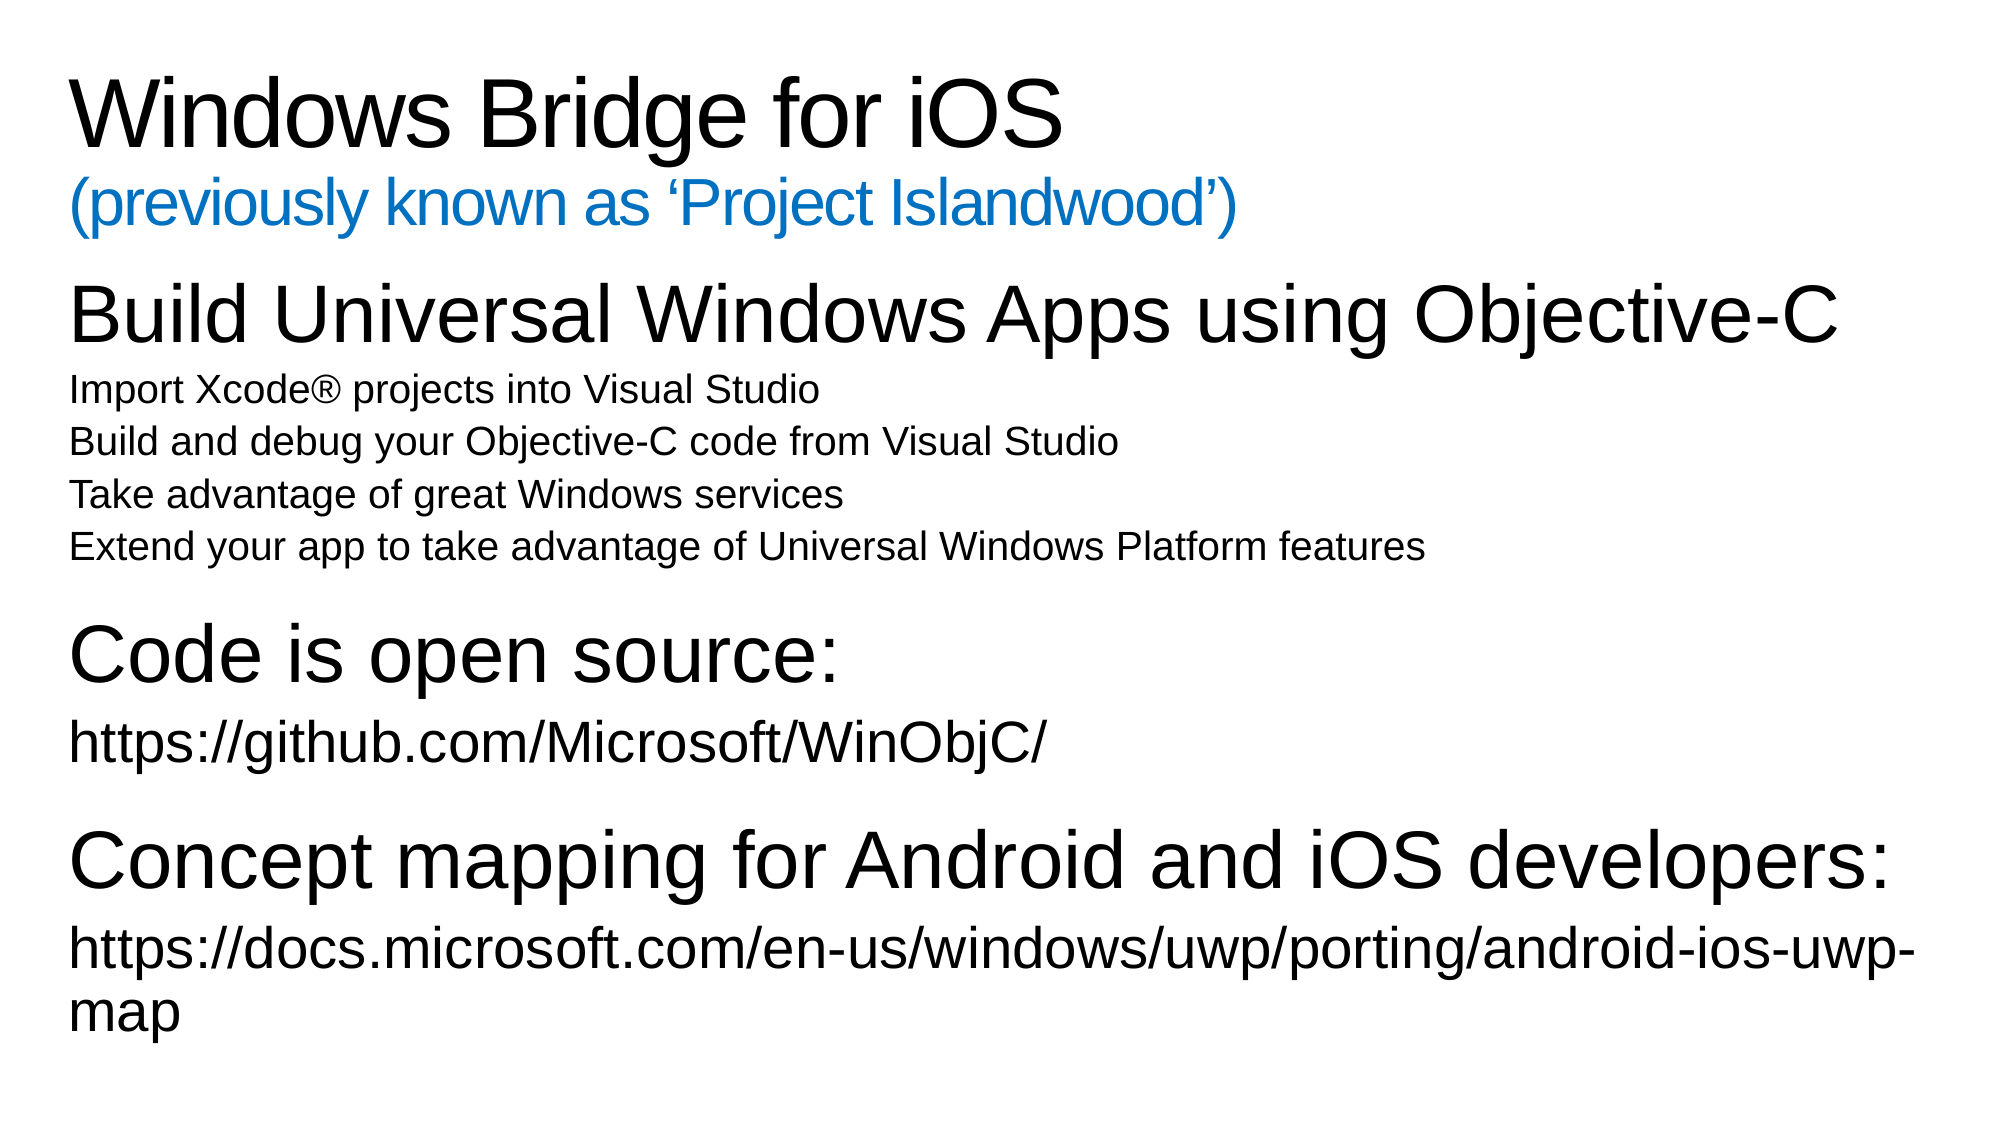

# Windows Bridge for iOS (previously known as ‘Project Islandwood’)
Build Universal Windows Apps using Objective-C
Import Xcode® projects into Visual Studio
Build and debug your Objective-C code from Visual Studio
Take advantage of great Windows services
Extend your app to take advantage of Universal Windows Platform features

Code is open source:
https://github.com/Microsoft/WinObjC/

Concept mapping for Android and iOS developers:
https://docs.microsoft.com/en-us/windows/uwp/porting/android-ios-uwp-map